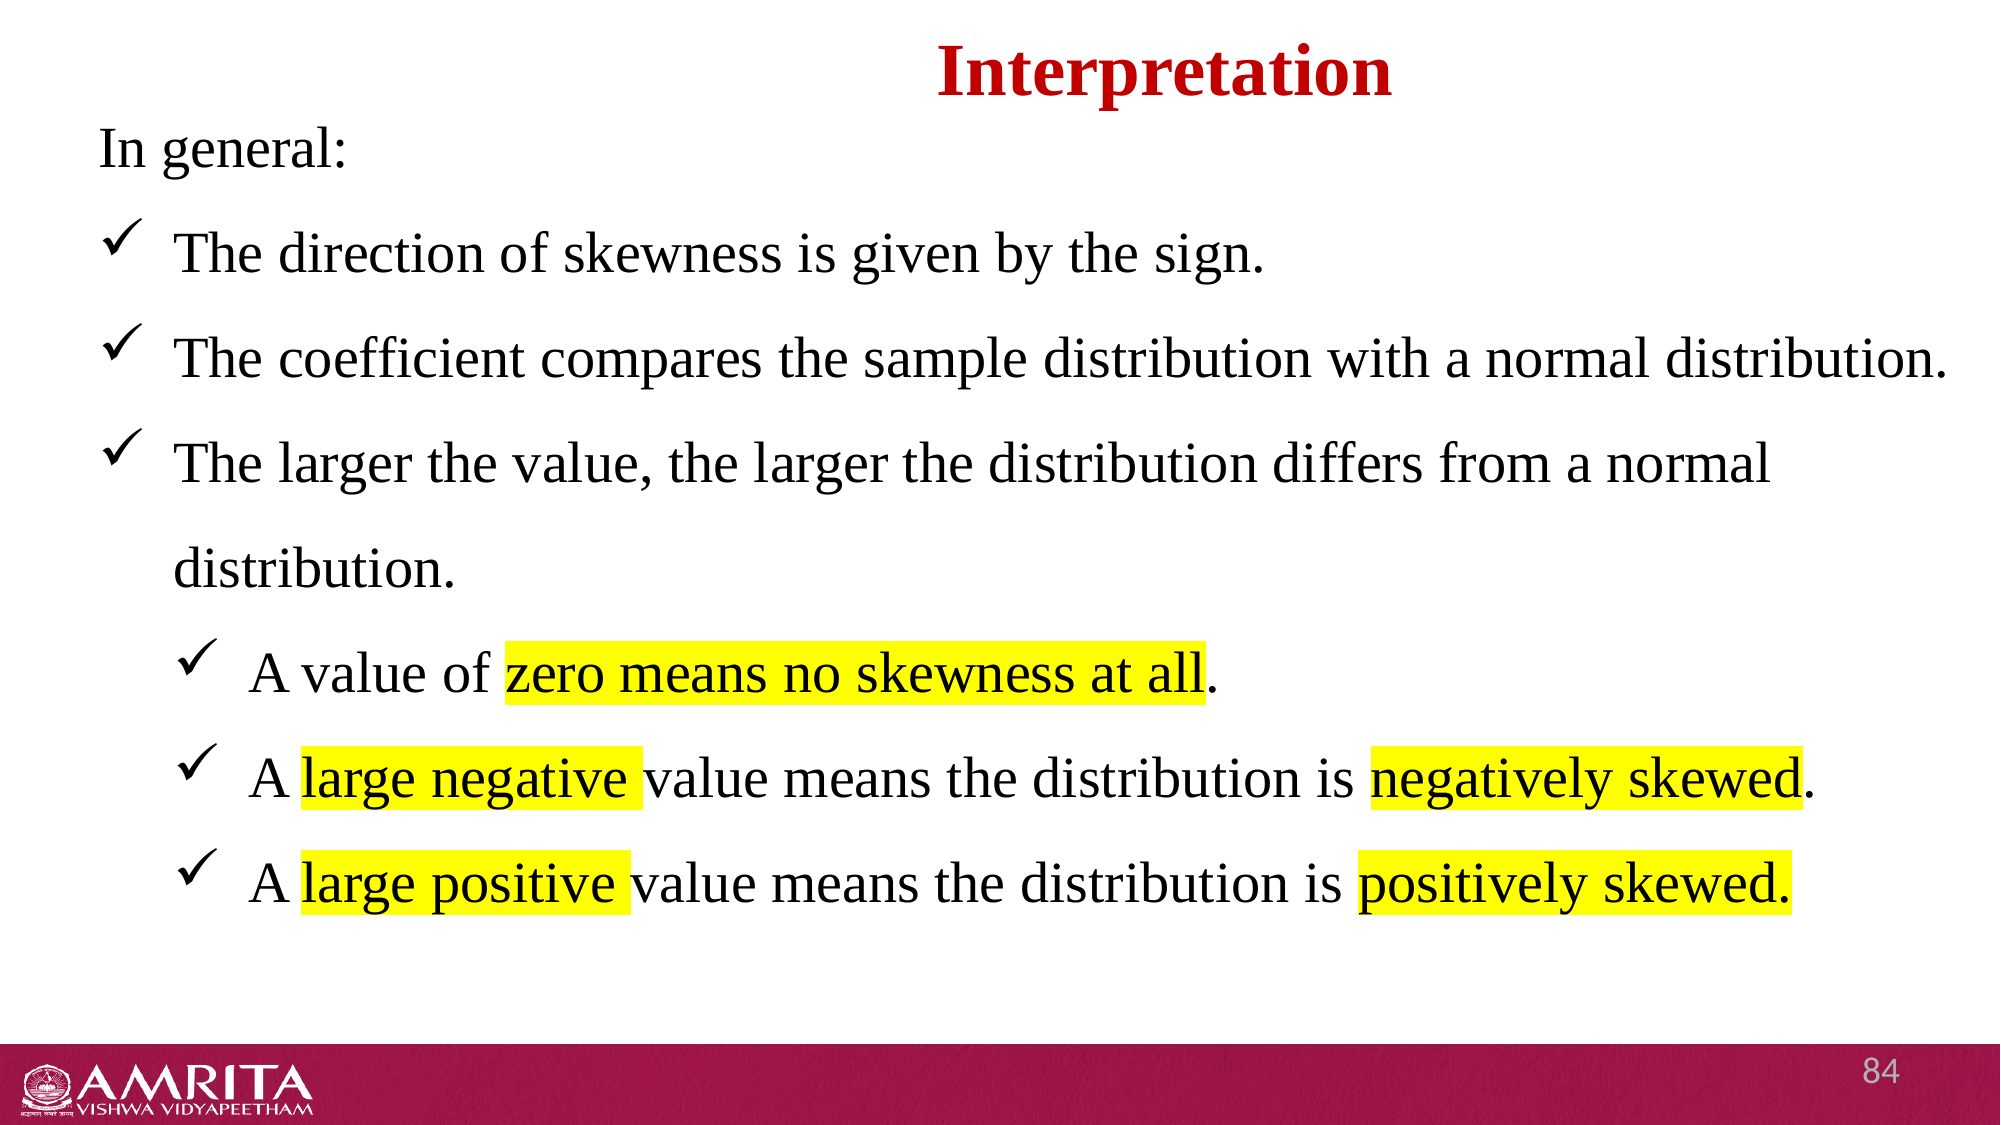

# Interpretation
In general:
The direction of skewness is given by the sign.
The coefficient compares the sample distribution with a normal distribution.
The larger the value, the larger the distribution differs from a normal distribution.
A value of zero means no skewness at all.
A large negative value means the distribution is negatively skewed.
A large positive value means the distribution is positively skewed.

84